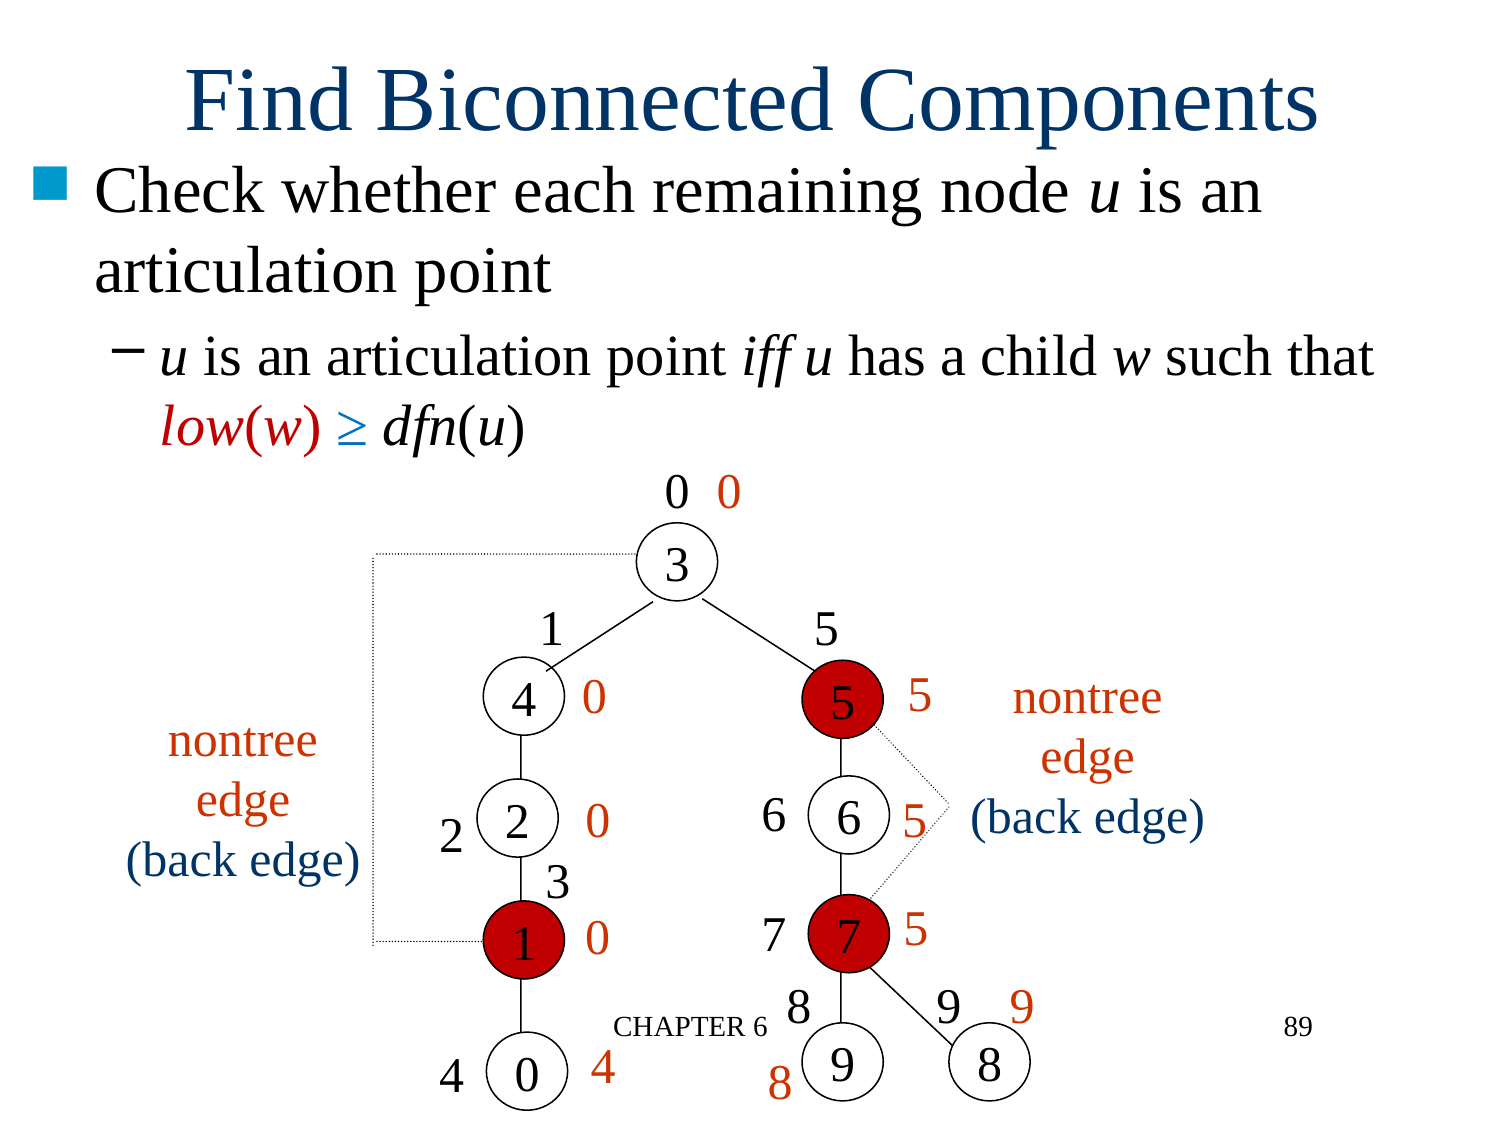

Find Biconnected Components
Check whether each remaining node u is an articulation point
u is an articulation point iff u has a child w such that low(w) ≥ dfn(u)

0
3

1                    5

nontree
edge
(back edge)
4
5

6

7
6
2
2

4

3
7
1

  8          9
9
8
0
nontree
edge
(back edge)
0
5
0
0
5
5
0
9
4
8
CHAPTER 6
89